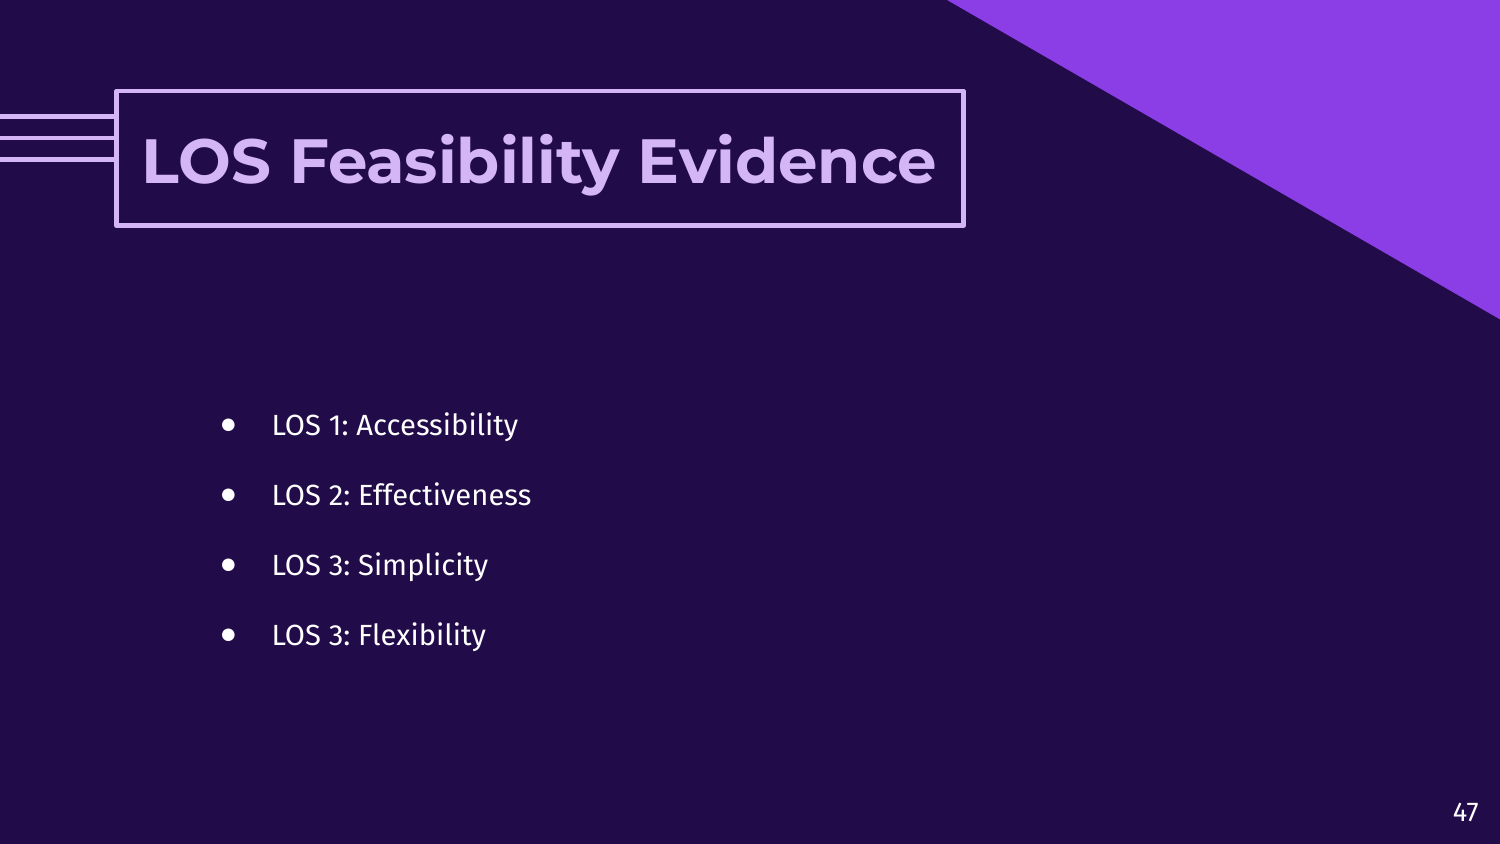

# LOS Feasibility Evidence
LOS 1: Accessibility
LOS 2: Effectiveness
LOS 3: Simplicity
LOS 3: Flexibility

47